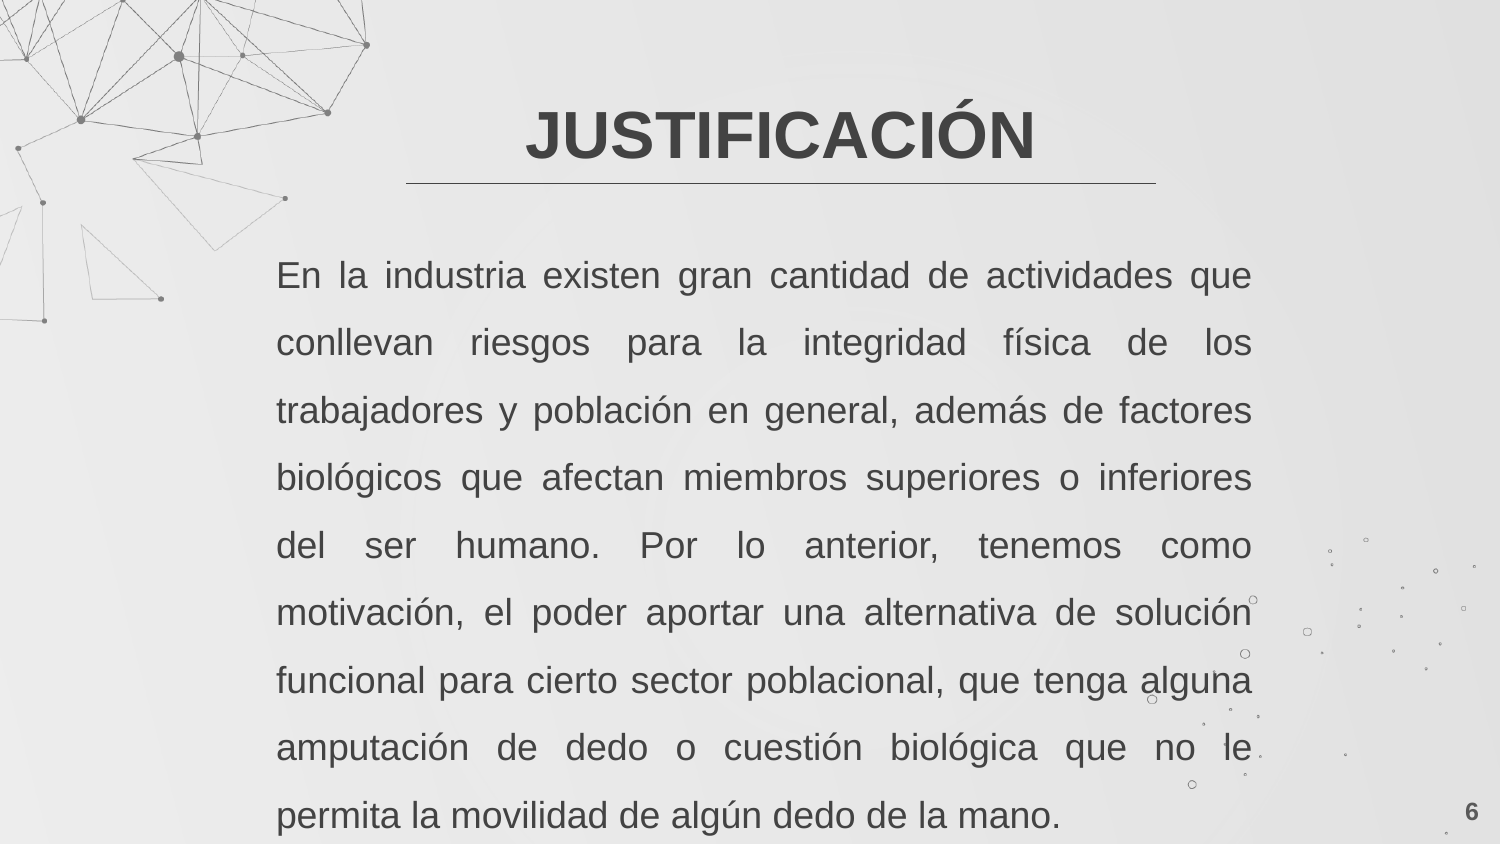

# JUSTIFICACIÓN
En la industria existen gran cantidad de actividades que conllevan riesgos para la integridad física de los trabajadores y población en general, además de factores biológicos que afectan miembros superiores o inferiores del ser humano. Por lo anterior, tenemos como motivación, el poder aportar una alternativa de solución funcional para cierto sector poblacional, que tenga alguna amputación de dedo o cuestión biológica que no le permita la movilidad de algún dedo de la mano.
6